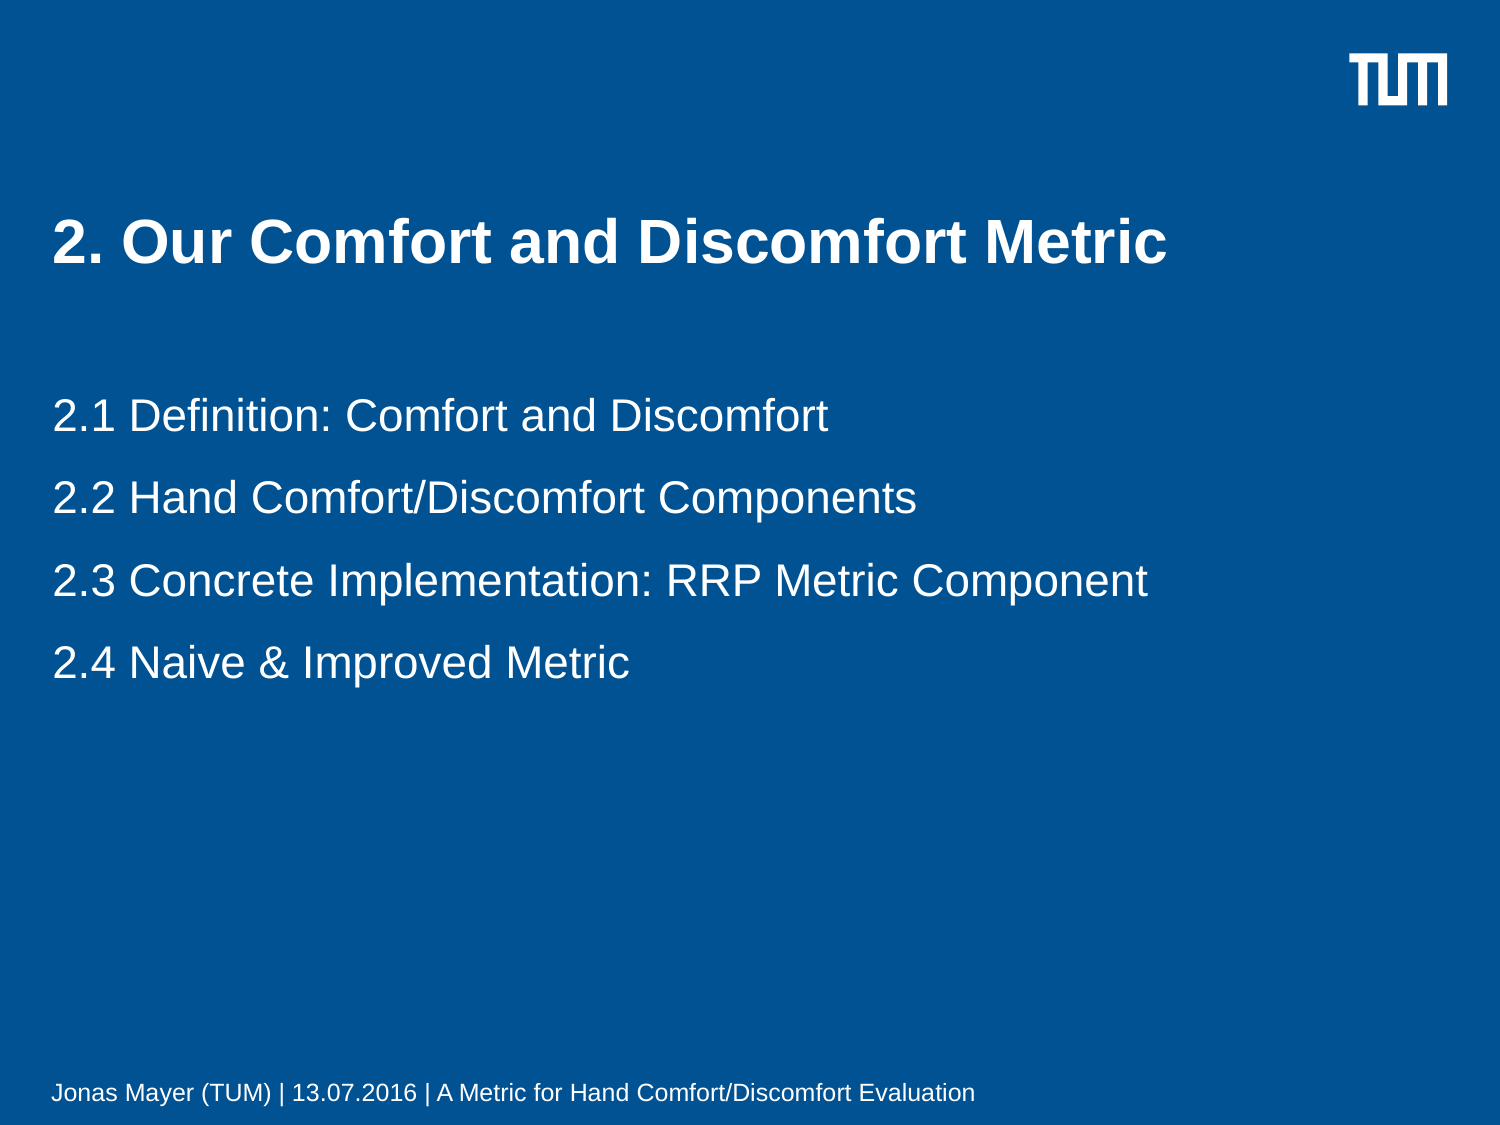

# 2. Our Comfort and Discomfort Metric 2.1 Definition: Comfort and Discomfort 2.2 Hand Comfort/Discomfort Components 2.3 Concrete Implementation: RRP Metric Component 2.4 Naive & Improved Metric
Jonas Mayer (TUM) | 13.07.2016 | A Metric for Hand Comfort/Discomfort Evaluation